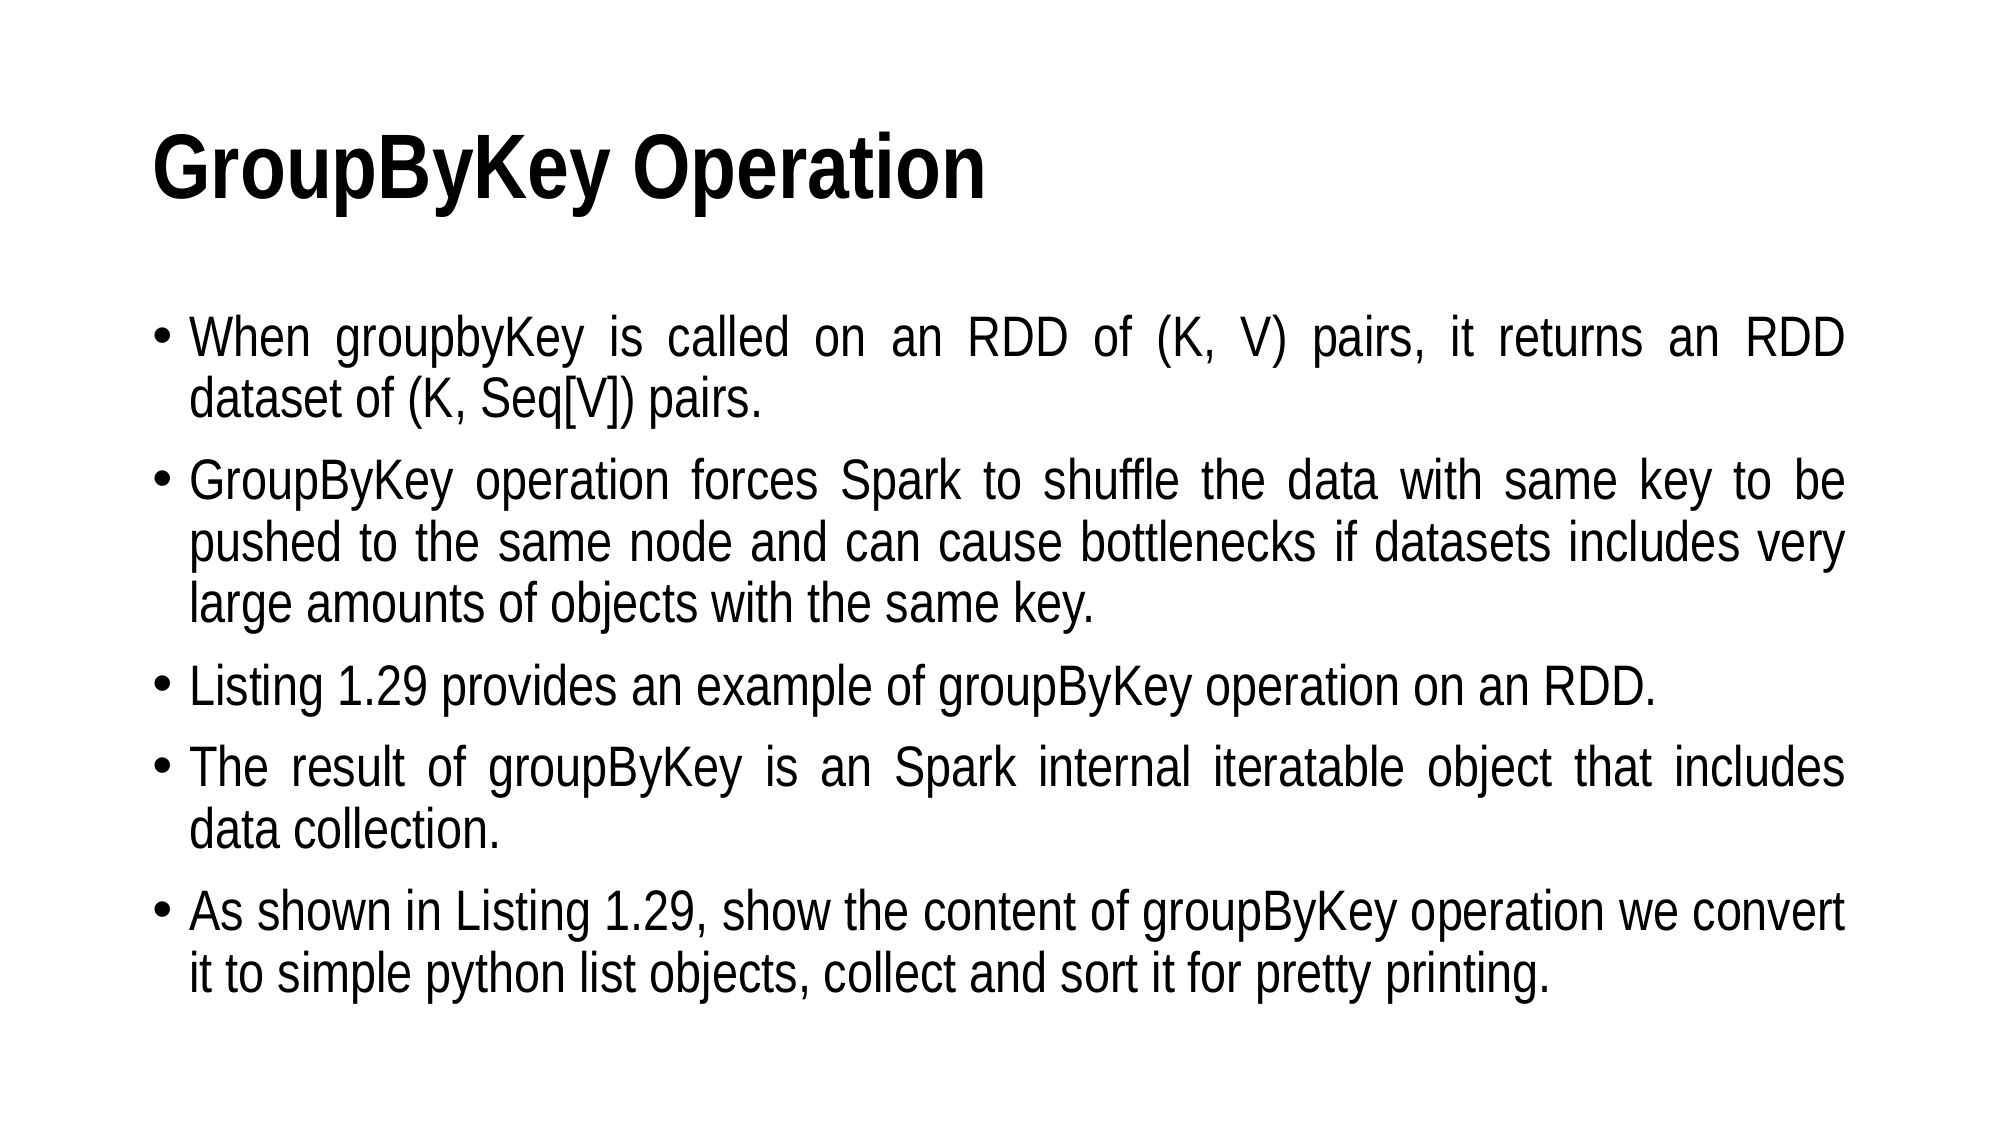

# GroupByKey Operation
When groupbyKey is called on an RDD of (K, V) pairs, it returns an RDD dataset of (K, Seq[V]) pairs.
GroupByKey operation forces Spark to shuffle the data with same key to be pushed to the same node and can cause bottlenecks if datasets includes very large amounts of objects with the same key.
Listing 1.29 provides an example of groupByKey operation on an RDD.
The result of groupByKey is an Spark internal iteratable object that includes data collection.
As shown in Listing 1.29, show the content of groupByKey operation we convert it to simple python list objects, collect and sort it for pretty printing.